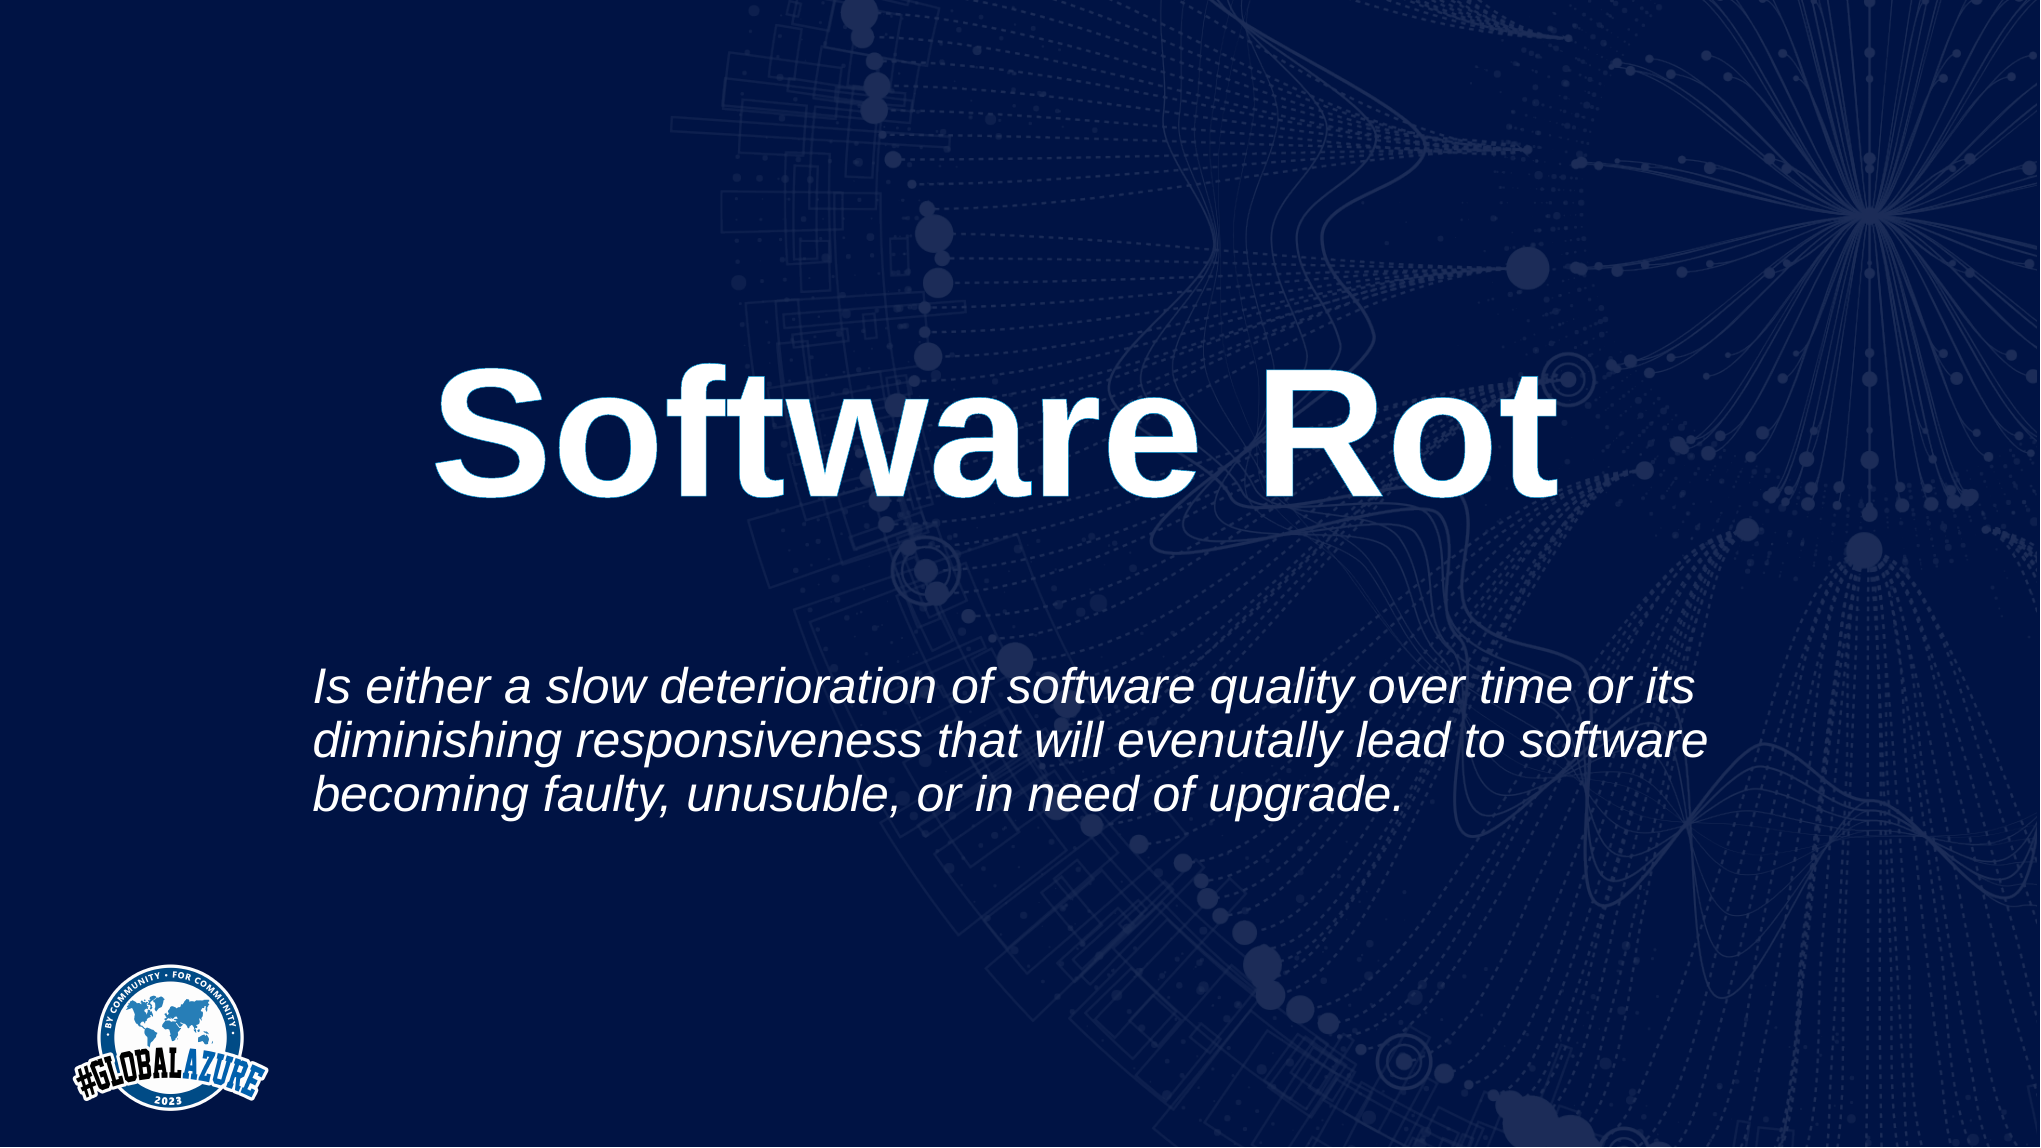

Software Rot
Is either a slow deterioration of software quality over time or its diminishing responsiveness that will evenutally lead to software becoming faulty, unusuble, or in need of upgrade.